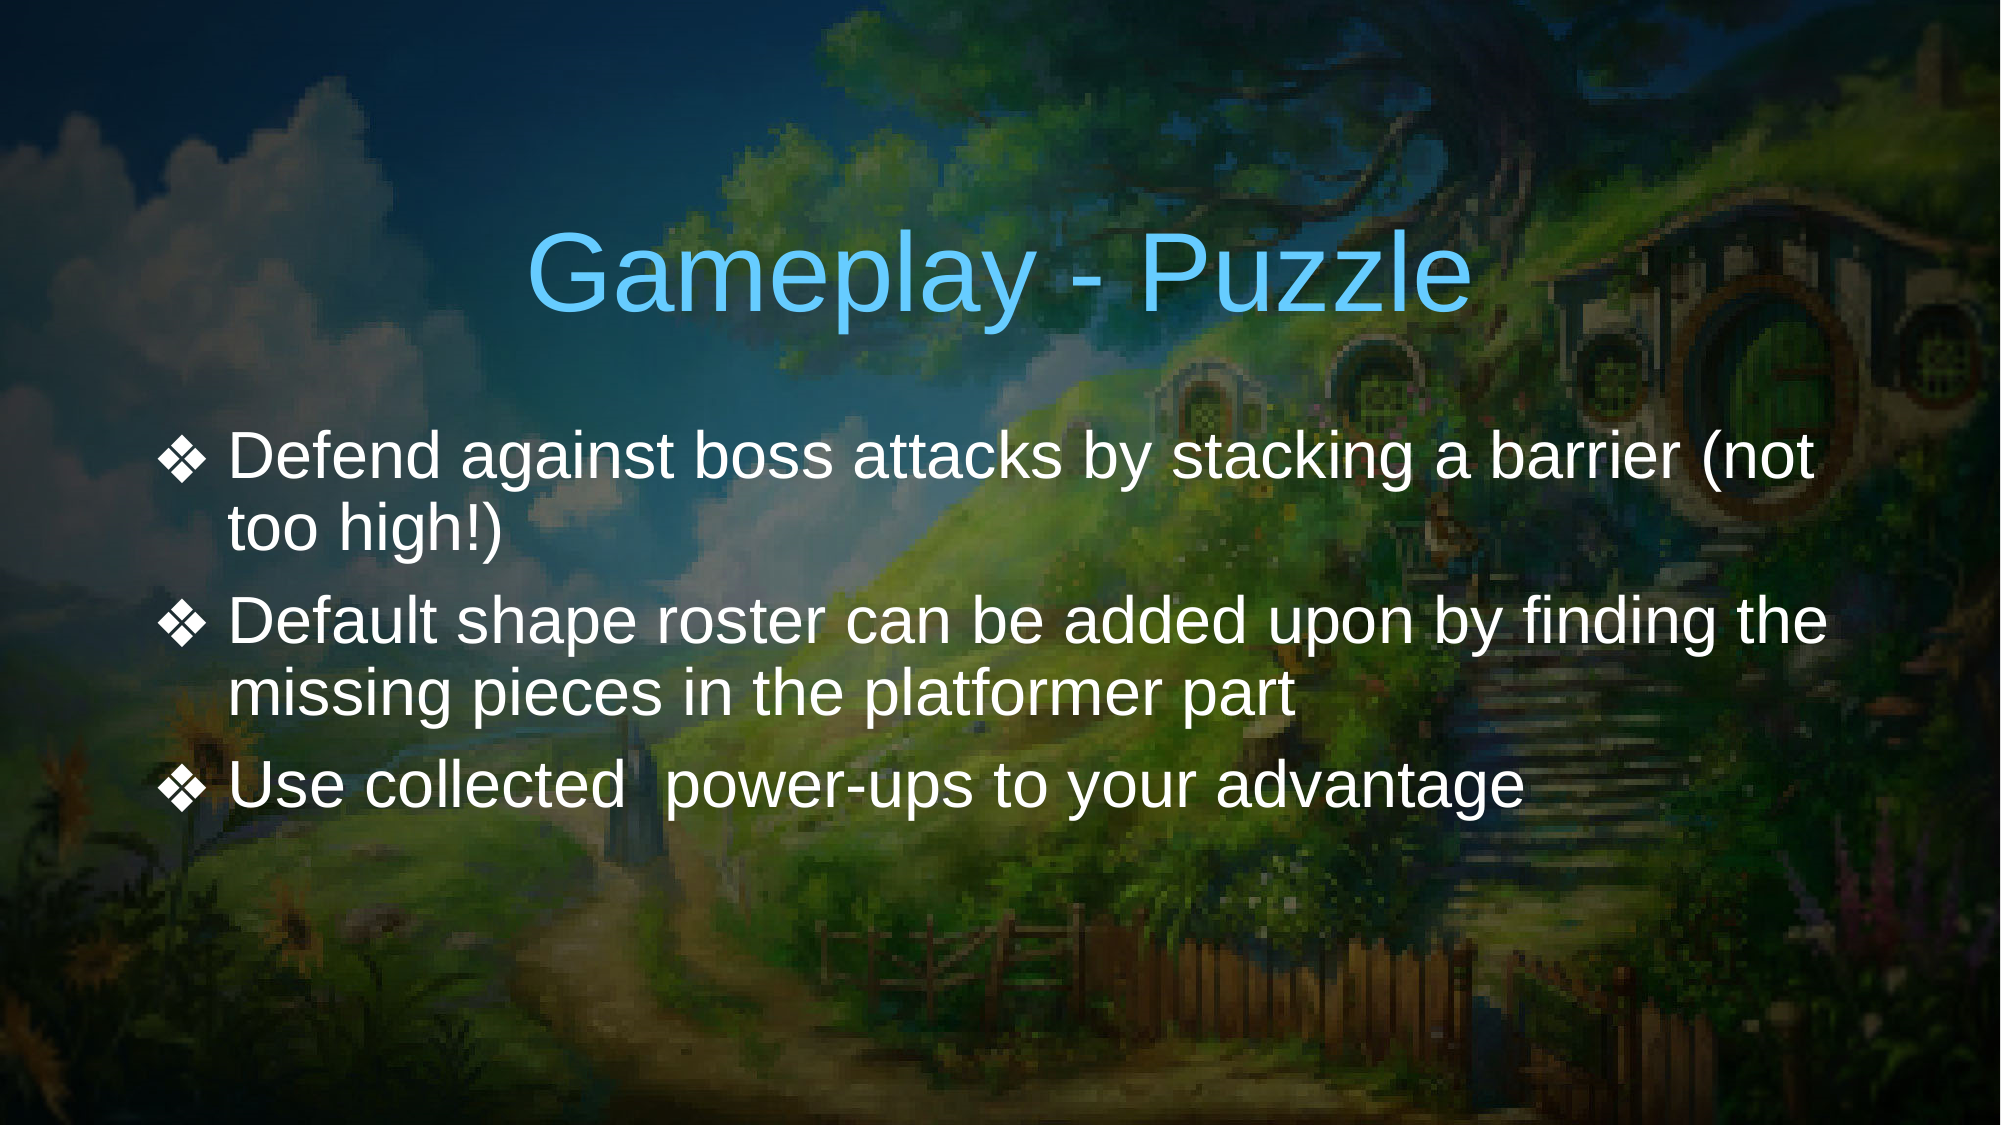

# Gameplay - Puzzle
Defend against boss attacks by stacking a barrier (not too high!)
Default shape roster can be added upon by finding the missing pieces in the platformer part
Use collected  power-ups to your advantage